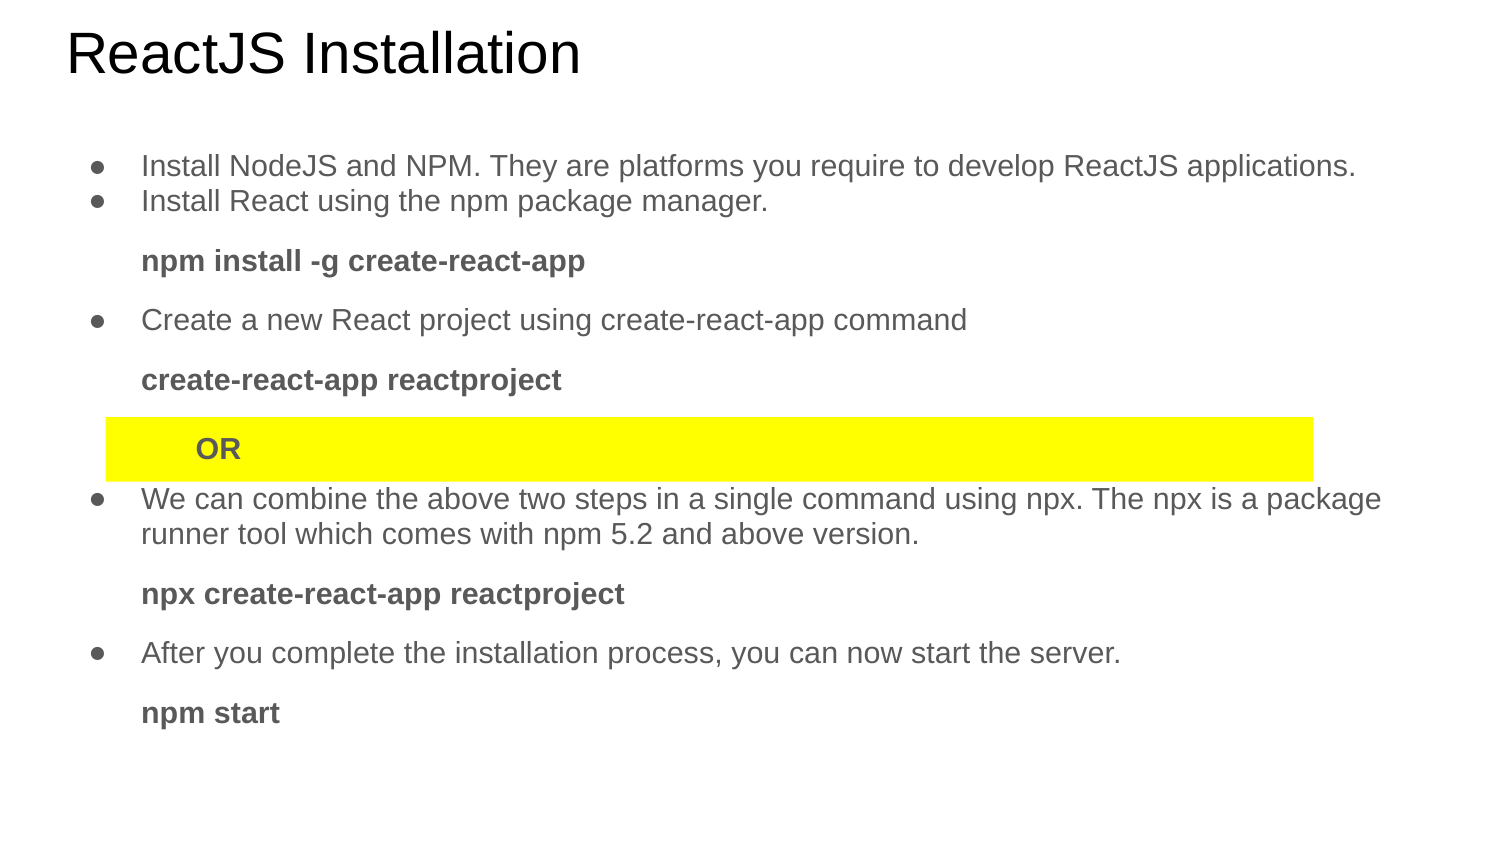

# ReactJS Installation
Install NodeJS and NPM. They are platforms you require to develop ReactJS applications.
Install React using the npm package manager.
npm install -g create-react-app
Create a new React project using create-react-app command
create-react-app reactproject

We can combine the above two steps in a single command using npx. The npx is a package runner tool which comes with npm 5.2 and above version.
npx create-react-app reactproject
After you complete the installation process, you can now start the server.
npm start

OR